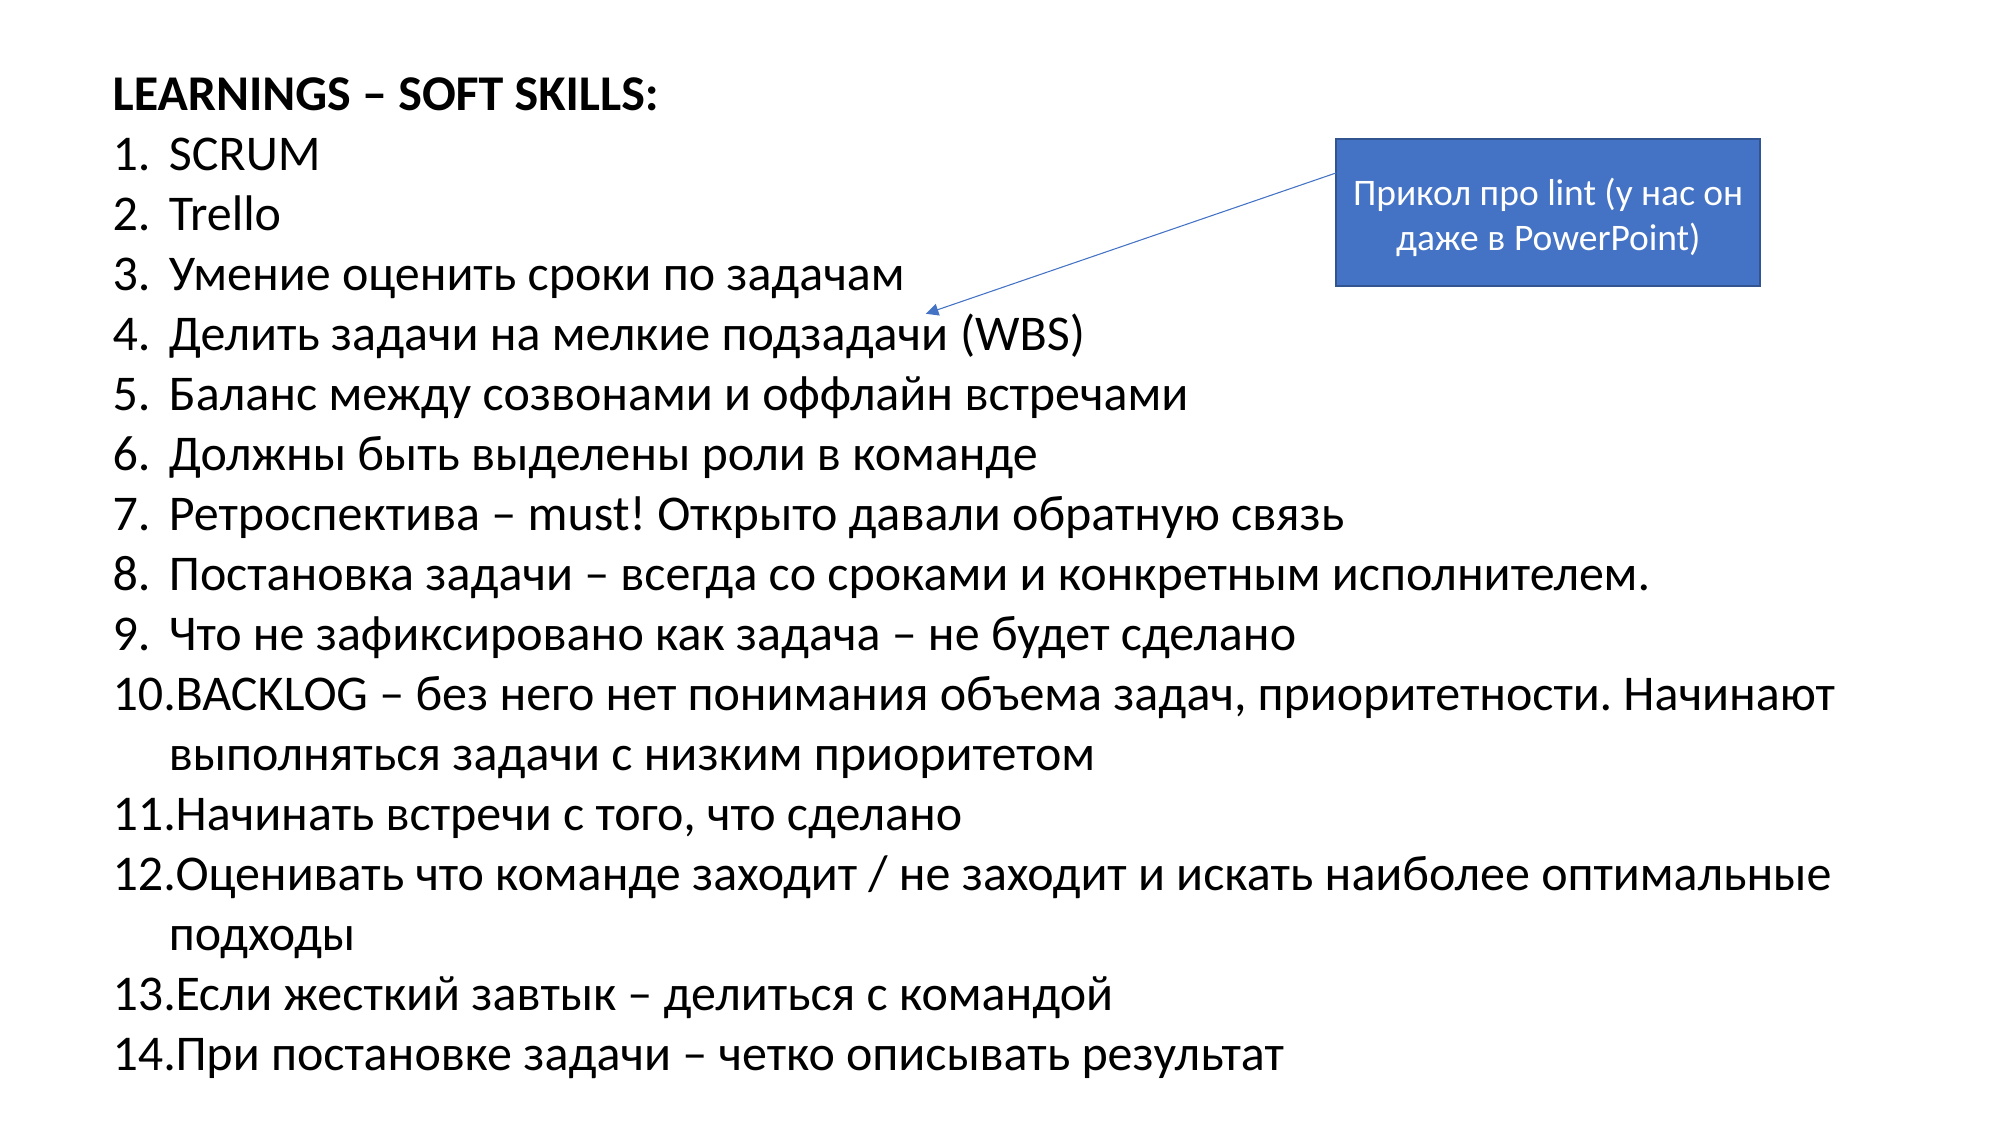

LEARNINGS – SOFT SKILLS:
SCRUM
Trello
Умение оценить сроки по задачам
Делить задачи на мелкие подзадачи (WBS)
Баланс между созвонами и оффлайн встречами
Должны быть выделены роли в команде
Ретроспектива – must! Открыто давали обратную связь
Постановка задачи – всегда со сроками и конкретным исполнителем.
Что не зафиксировано как задача – не будет сделано
BACKLOG – без него нет понимания объема задач, приоритетности. Начинают выполняться задачи с низким приоритетом
Начинать встречи с того, что сделано
Оценивать что команде заходит / не заходит и искать наиболее оптимальные подходы
Если жесткий завтык – делиться с командой
При постановке задачи – четко описывать результат

Прикол про lint (у нас он даже в PowerPoint)